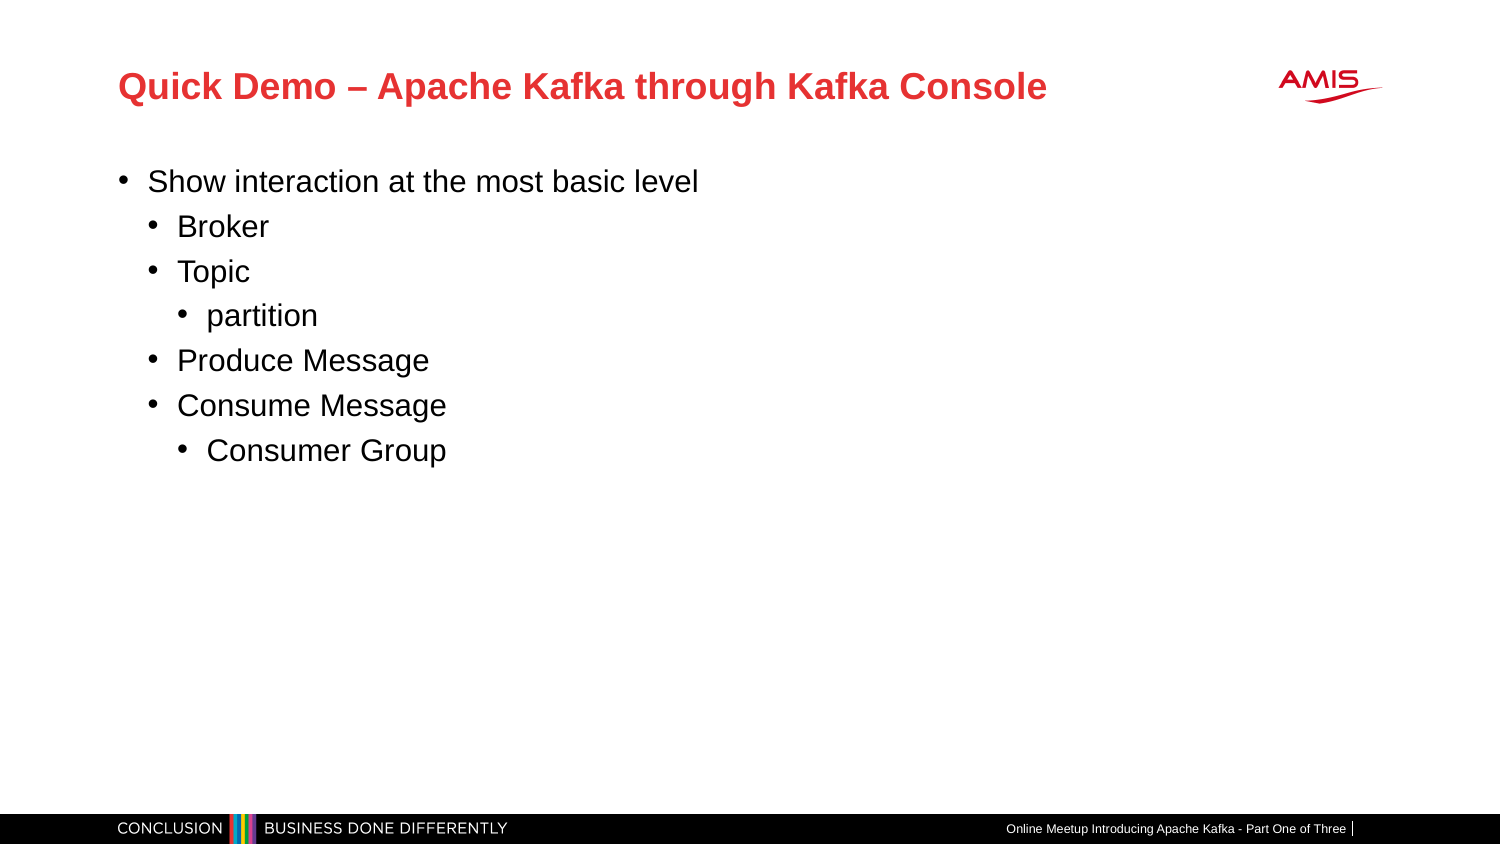

# Quick Demo – Apache Kafka through Kafka Console
Show interaction at the most basic level
Broker
Topic
partition
Produce Message
Consume Message
Consumer Group
Online Meetup Introducing Apache Kafka - Part One of Three